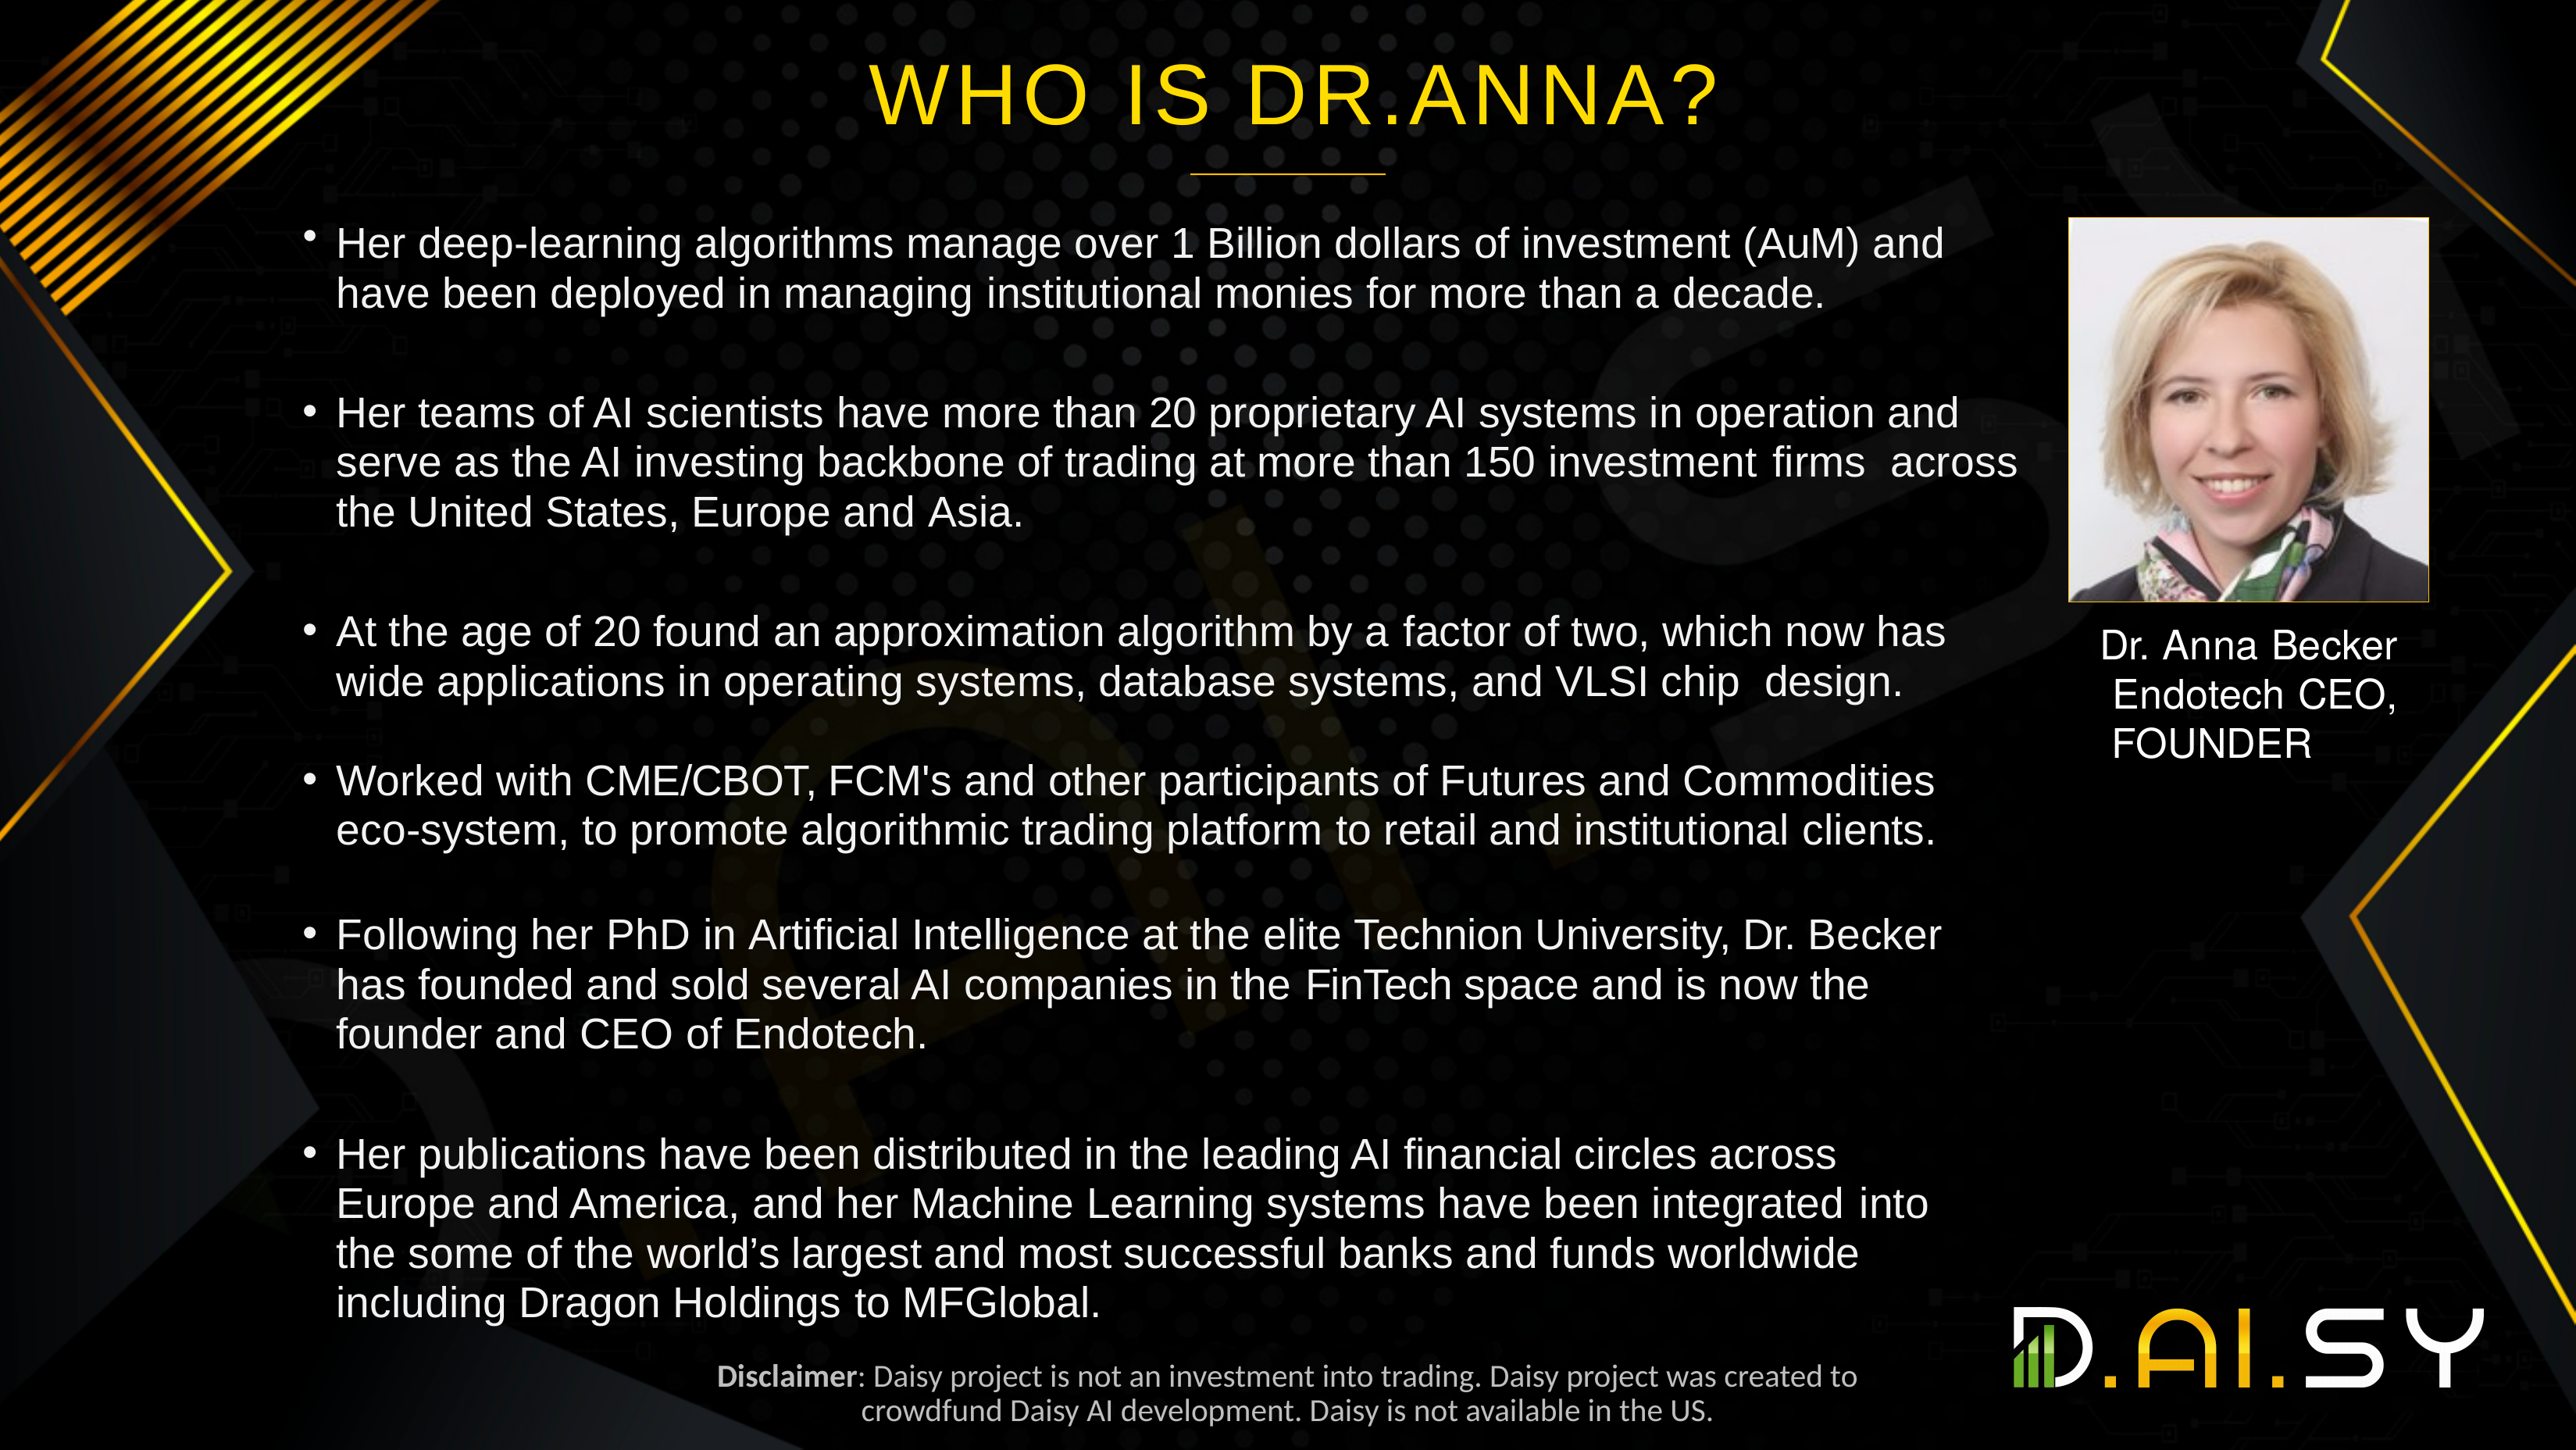

WHO IS DR.ANNA?

Her deep-learning algorithms manage over 1 Billion dollars of investment (AuM) and  have been deployed in managing institutional monies for more than a decade.

Her teams of AI scientists have more than 20 proprietary AI systems in operation and serve as the AI investing backbone of trading at more than 150 investment firms  across the United States, Europe and Asia.

At the age of 20 found an approximation algorithm by a factor of two, which now has wide applications in operating systems, database systems, and VLSI chip  design.

Worked with CME/CBOT, FCM's and other participants of Futures and Commodities  eco-system, to promote algorithmic trading platform to retail and institutional clients.

Following her PhD in Artificial Intelligence at the elite Technion University, Dr. Becker  has founded and sold several AI companies in the FinTech space and is now the  founder and CEO of Endotech.

Her publications have been distributed in the leading AI financial circles across  Europe and America, and her Machine Learning systems have been integrated into  the some of the world’s largest and most successful banks and funds worldwide  including Dragon Holdings to MFGlobal.

Dr. Anna Becker  Endotech CEO,  FOUNDER

Disclaimer: Daisy project is not an investment into trading. Daisy project was created to crowdfund Daisy AI development. Daisy is not available in the US.